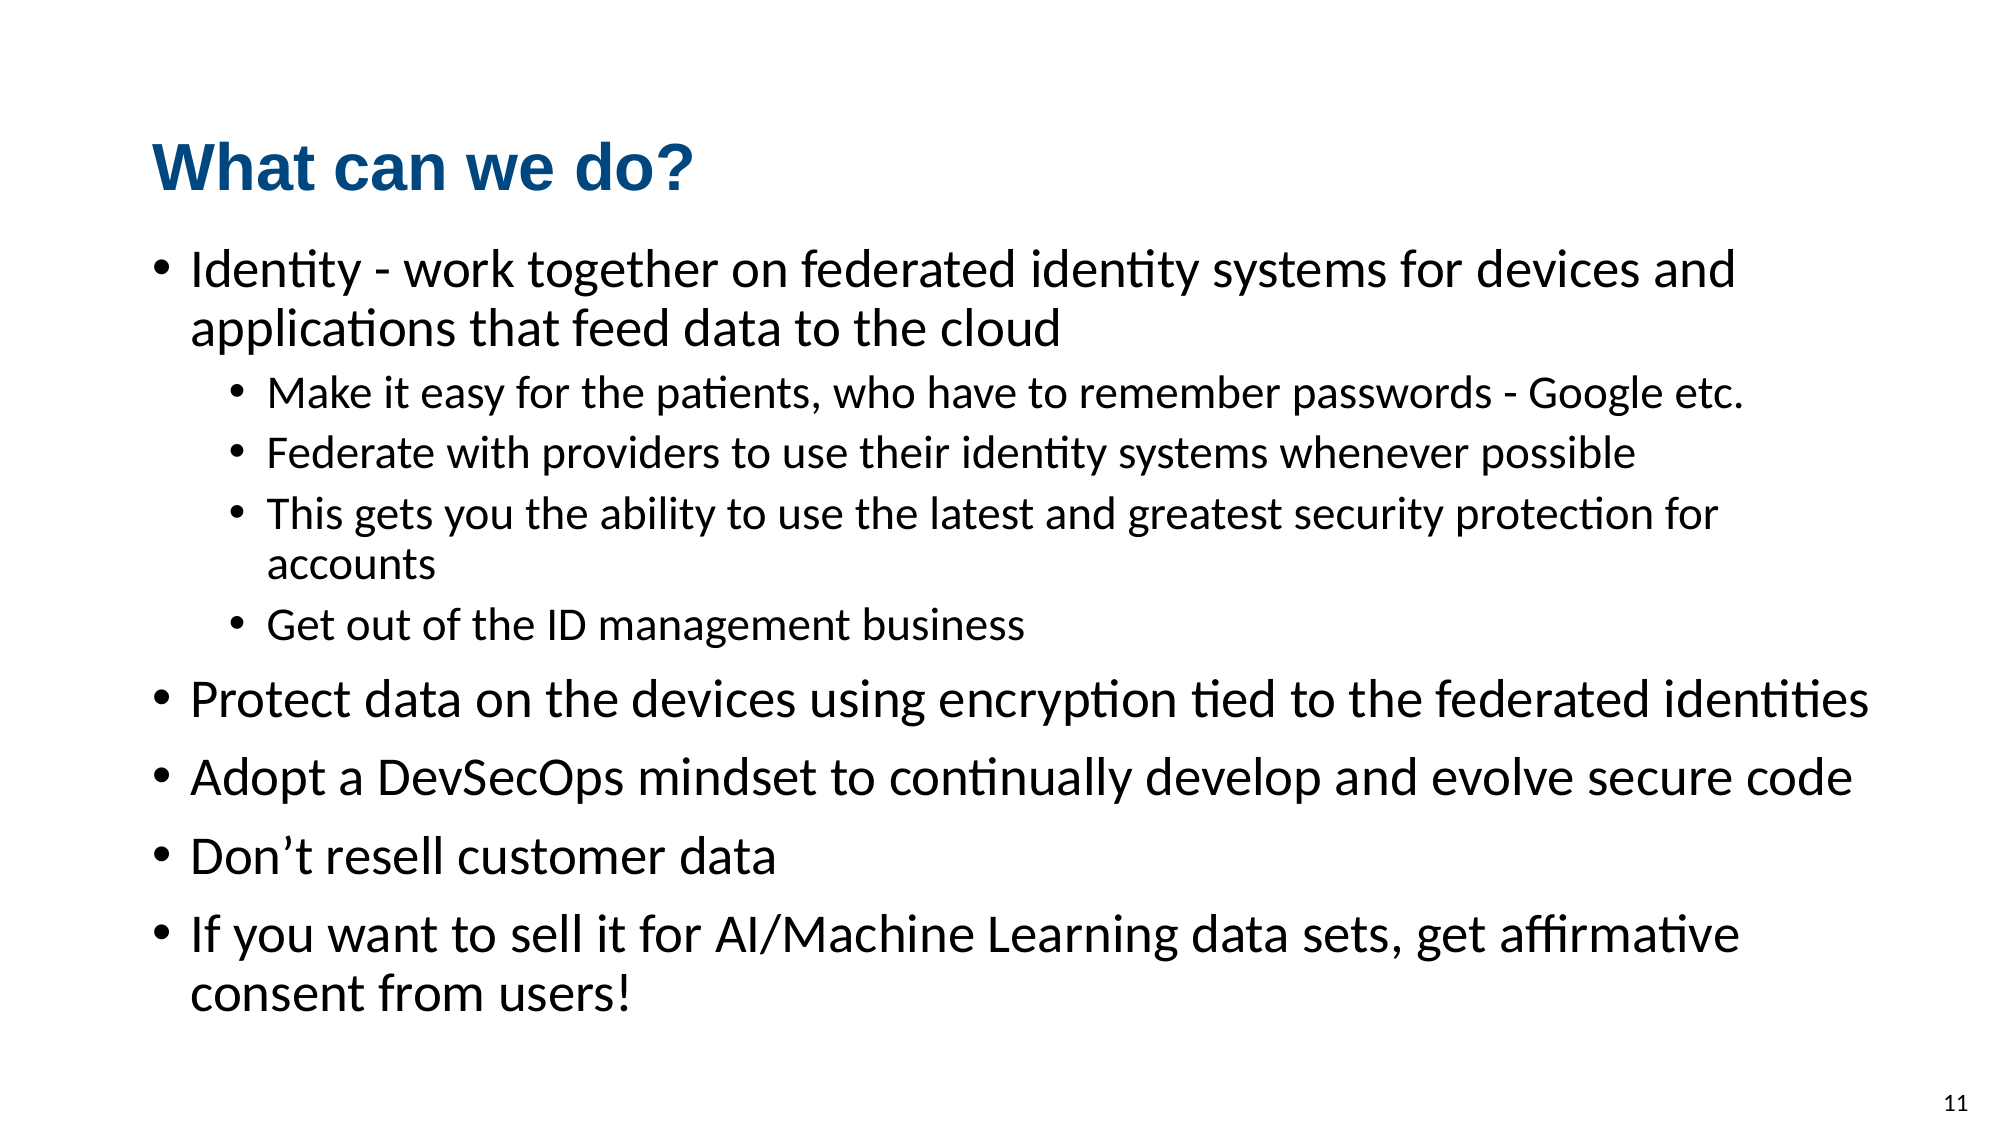

# What can we do?
Identity - work together on federated identity systems for devices and applications that feed data to the cloud
Make it easy for the patients, who have to remember passwords - Google etc.
Federate with providers to use their identity systems whenever possible
This gets you the ability to use the latest and greatest security protection for accounts
Get out of the ID management business
Protect data on the devices using encryption tied to the federated identities
Adopt a DevSecOps mindset to continually develop and evolve secure code
Don’t resell customer data
If you want to sell it for AI/Machine Learning data sets, get affirmative consent from users!

11